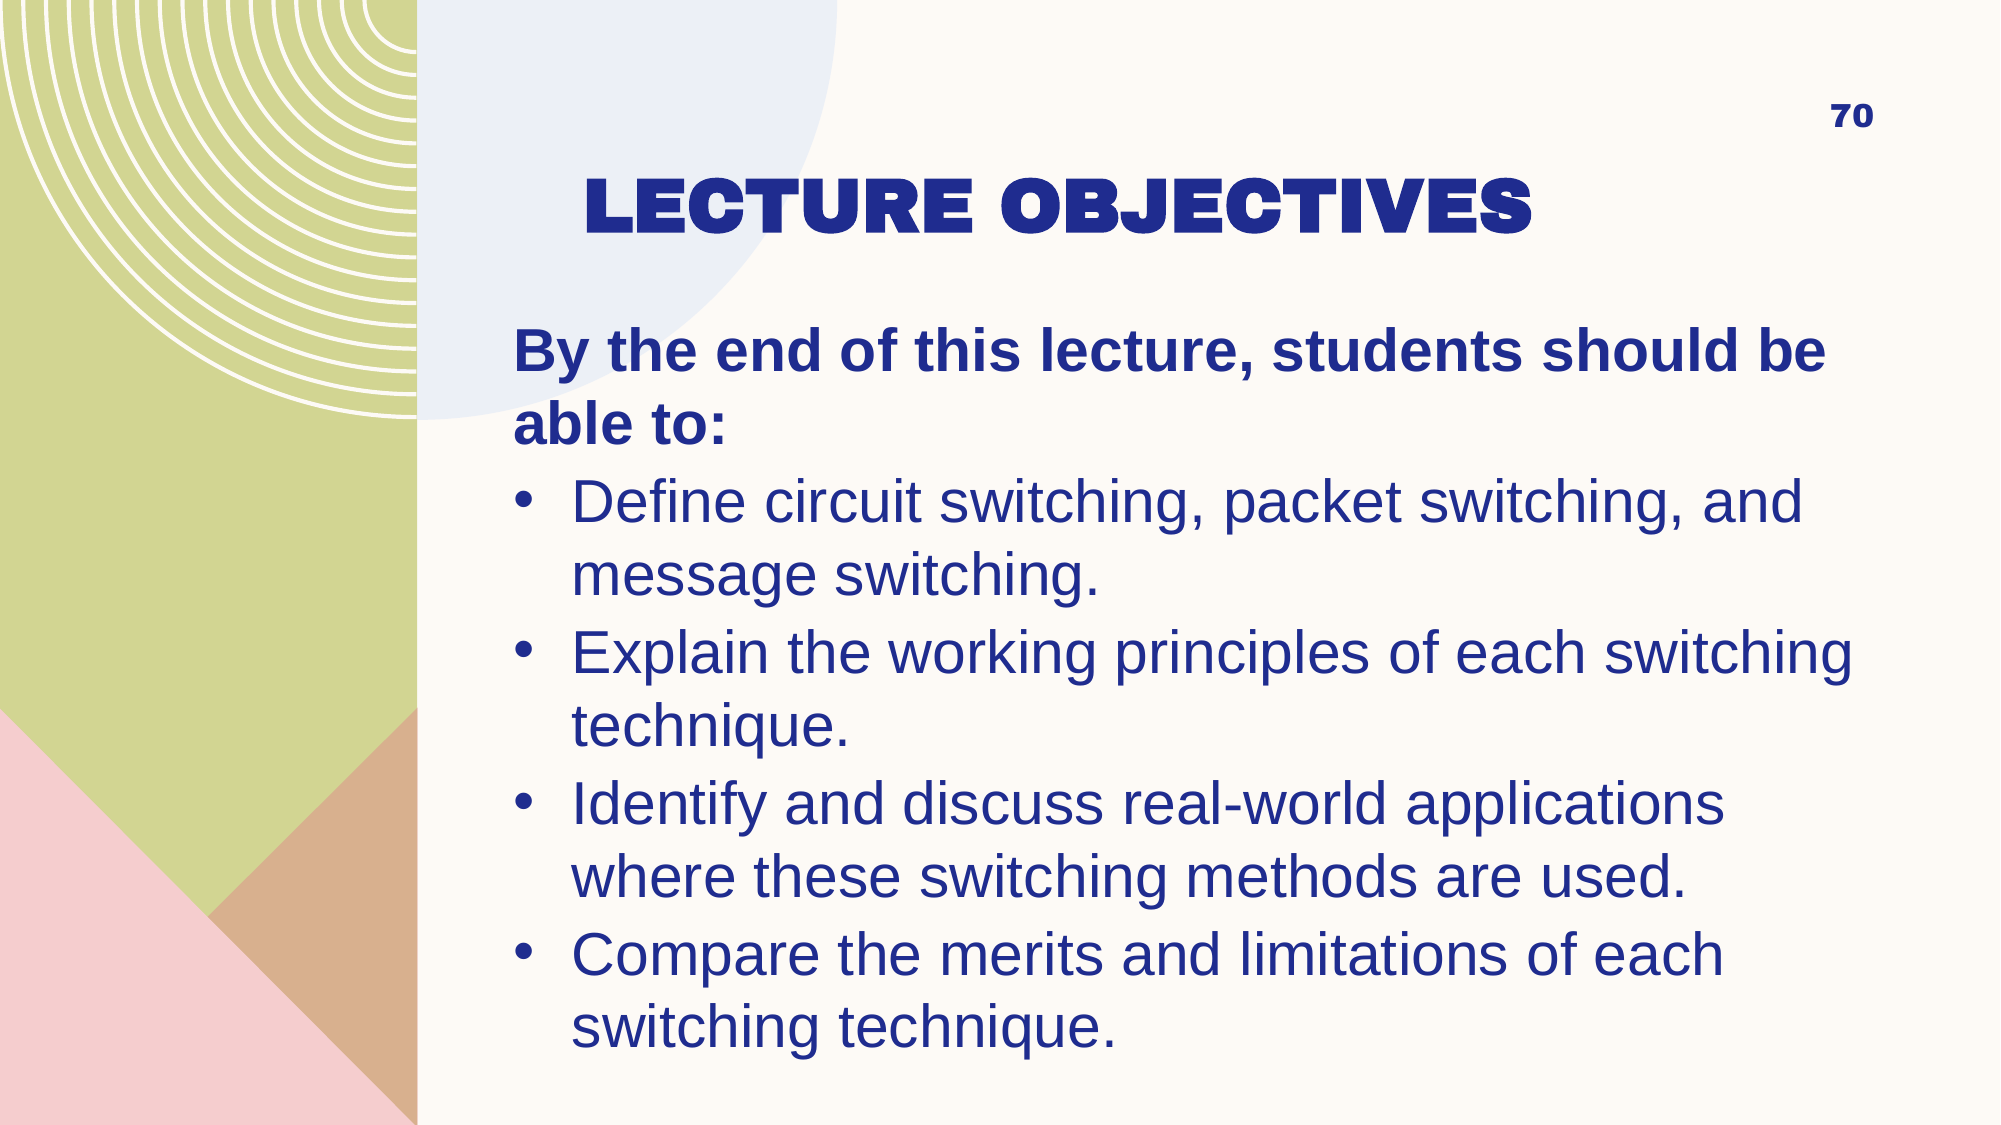

70
# Lecture Objectives
By the end of this lecture, students should be able to:
Define circuit switching, packet switching, and message switching.
Explain the working principles of each switching technique.
Identify and discuss real-world applications where these switching methods are used.
Compare the merits and limitations of each switching technique.